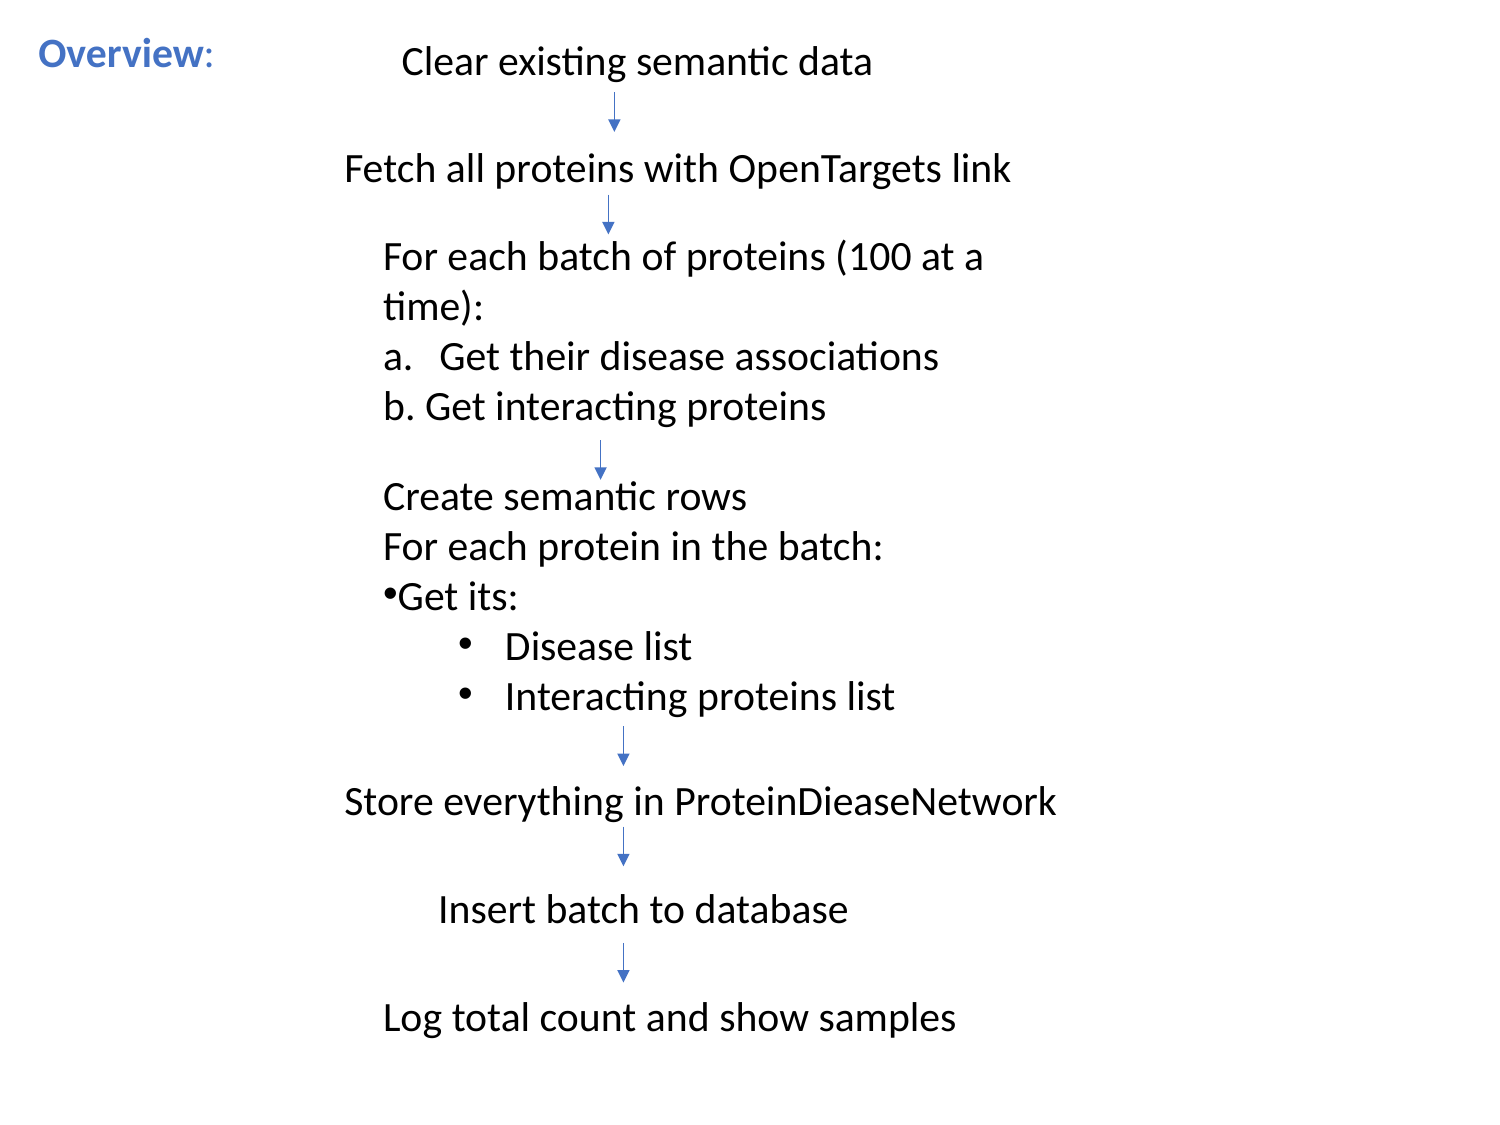

Overview:
                           Clear existing semantic data
Fetch all proteins with OpenTargets link

For each batch of proteins (100 at a time):
Get their disease associations
b. Get interacting proteins
Create semantic rows
For each protein in the batch:
Get its:
Disease list
Interacting proteins list

Store everything in ProteinDieaseNetwork
Insert batch to database
Log total count and show samples